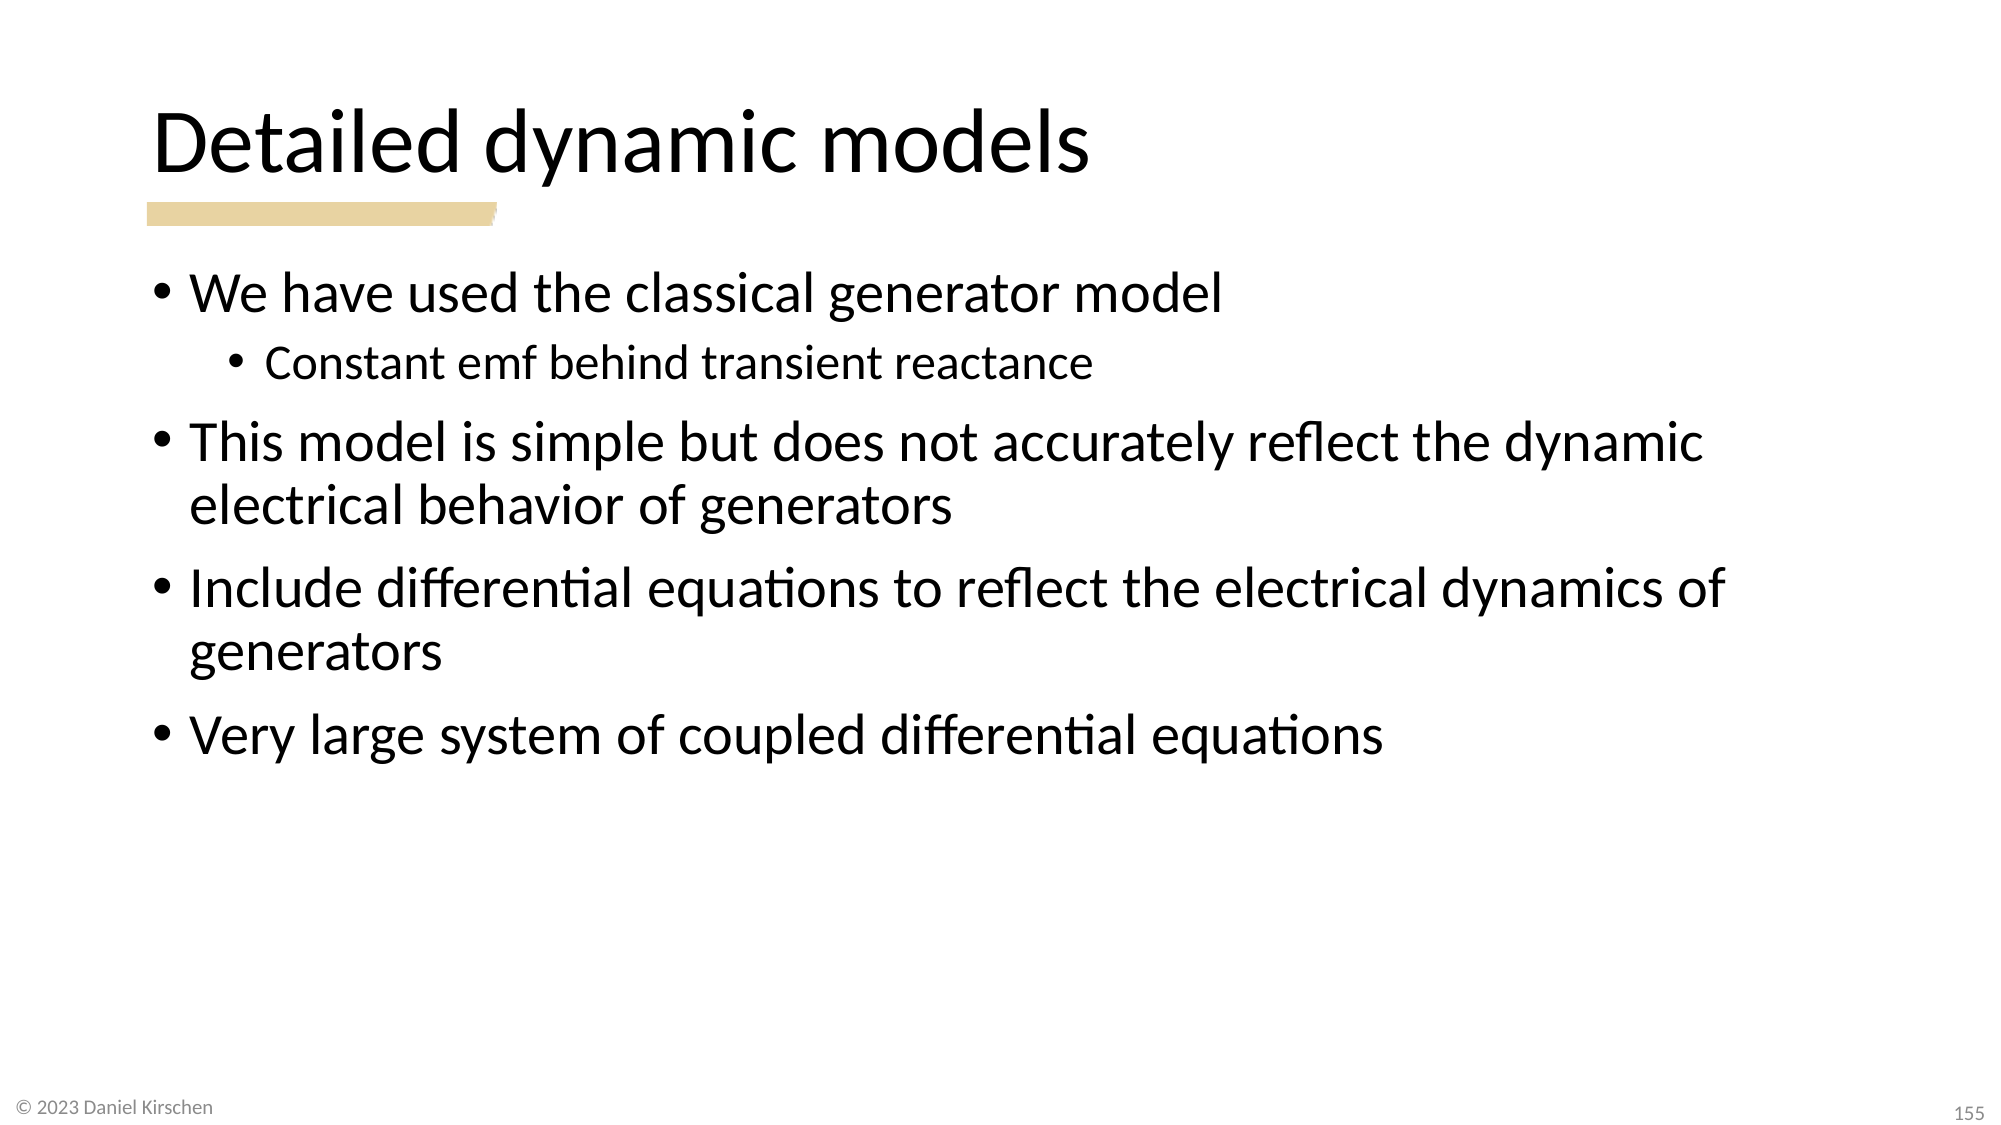

# Detailed dynamic models
We have used the classical generator model
Constant emf behind transient reactance
This model is simple but does not accurately reflect the dynamic electrical behavior of generators
Include differential equations to reflect the electrical dynamics of generators
Very large system of coupled differential equations
© 2023 Daniel Kirschen
155